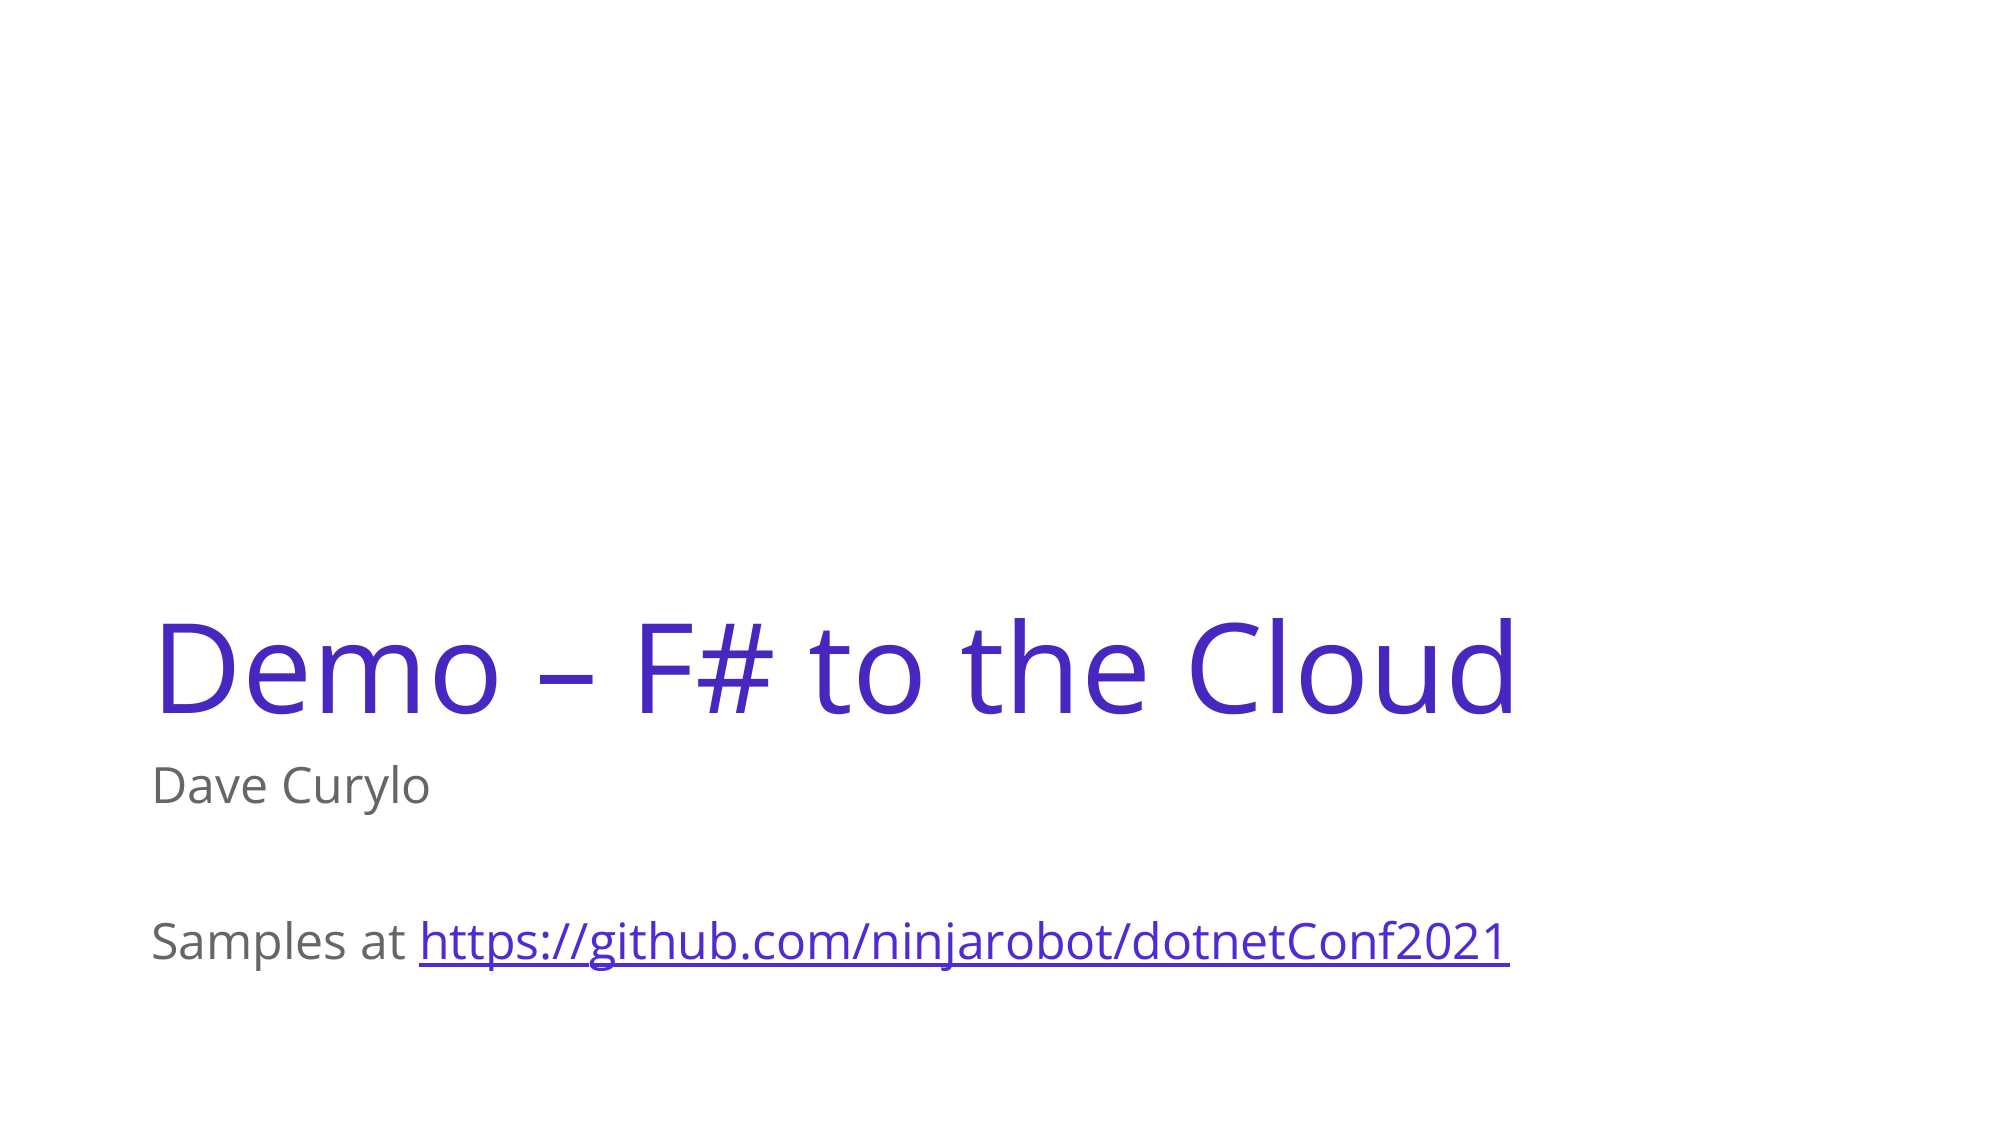

# Demo – F# to the Cloud
Dave Curylo

Samples at https://github.com/ninjarobot/dotnetConf2021